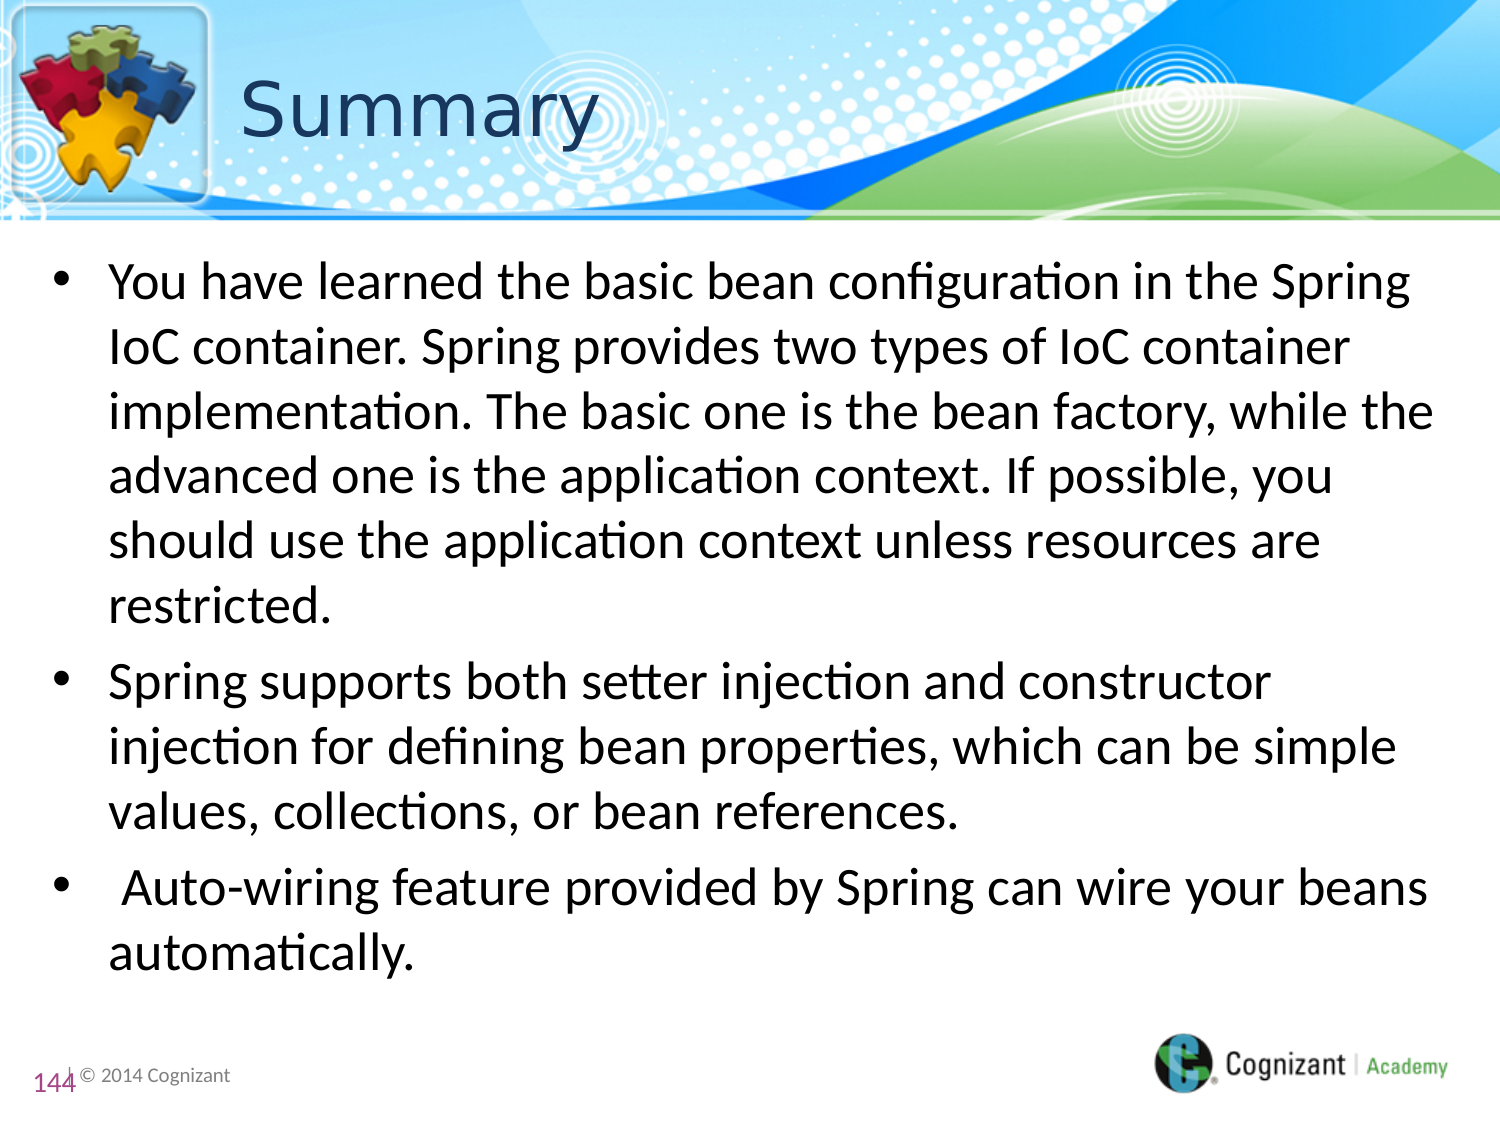

# Summary
You have learned the basic bean configuration in the Spring IoC container. Spring provides two types of IoC container implementation. The basic one is the bean factory, while the advanced one is the application context. If possible, you should use the application context unless resources are restricted.
Spring supports both setter injection and constructor injection for defining bean properties, which can be simple values, collections, or bean references.
 Auto-wiring feature provided by Spring can wire your beans automatically.

144